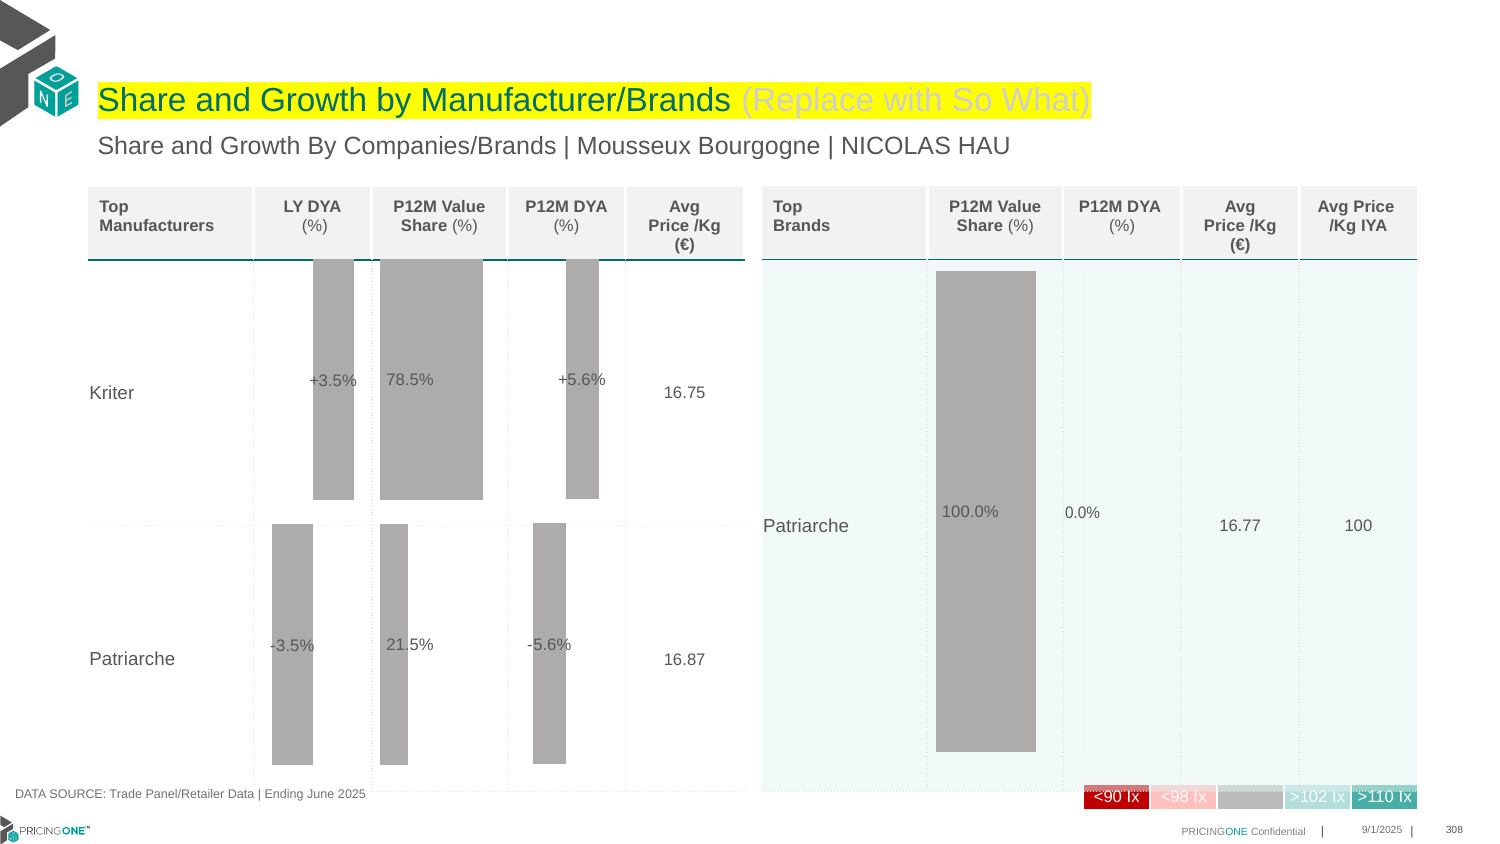

# Share and Growth by Manufacturer/Brands (Replace with So What)

Share and Growth By Companies/Brands | Mousseux Bourgogne | NICOLAS HAU
| Top Brands | P12M Value Share (%) | P12M DYA (%) | Avg Price /Kg (€) | Avg Price /Kg IYA |
| --- | --- | --- | --- | --- |
| Patriarche |  |  | 16.77 | 100 |
| Top Manufacturers | LY DYA (%) | P12M Value Share (%) | P12M DYA (%) | Avg Price /Kg (€) |
| --- | --- | --- | --- | --- |
| Kriter |  |  |  | 16.75 |
| Patriarche |  |  |  | 16.87 |

### Chart

| Category | Share DYA P12M |
|---|---|
|  | 0.05617327077243928 |

### Chart

| Category | Value Share P12M |
|---|---|
|  | 0.7849442204931096 |

### Chart

| Category | Share DYA LY |
|---|---|
|  | 0.0349633175365085 |

### Chart

| Category | Value Share |
|---|---|
|  | 1.0 |

### Chart

| Category | Share DYA |
|---|---|
|  | 0.0 |
DATA SOURCE: Trade Panel/Retailer Data | Ending June 2025
| <90 Ix | <98 Ix |  | >102 Ix | >110 Ix |
| --- | --- | --- | --- | --- |

9/1/2025
308